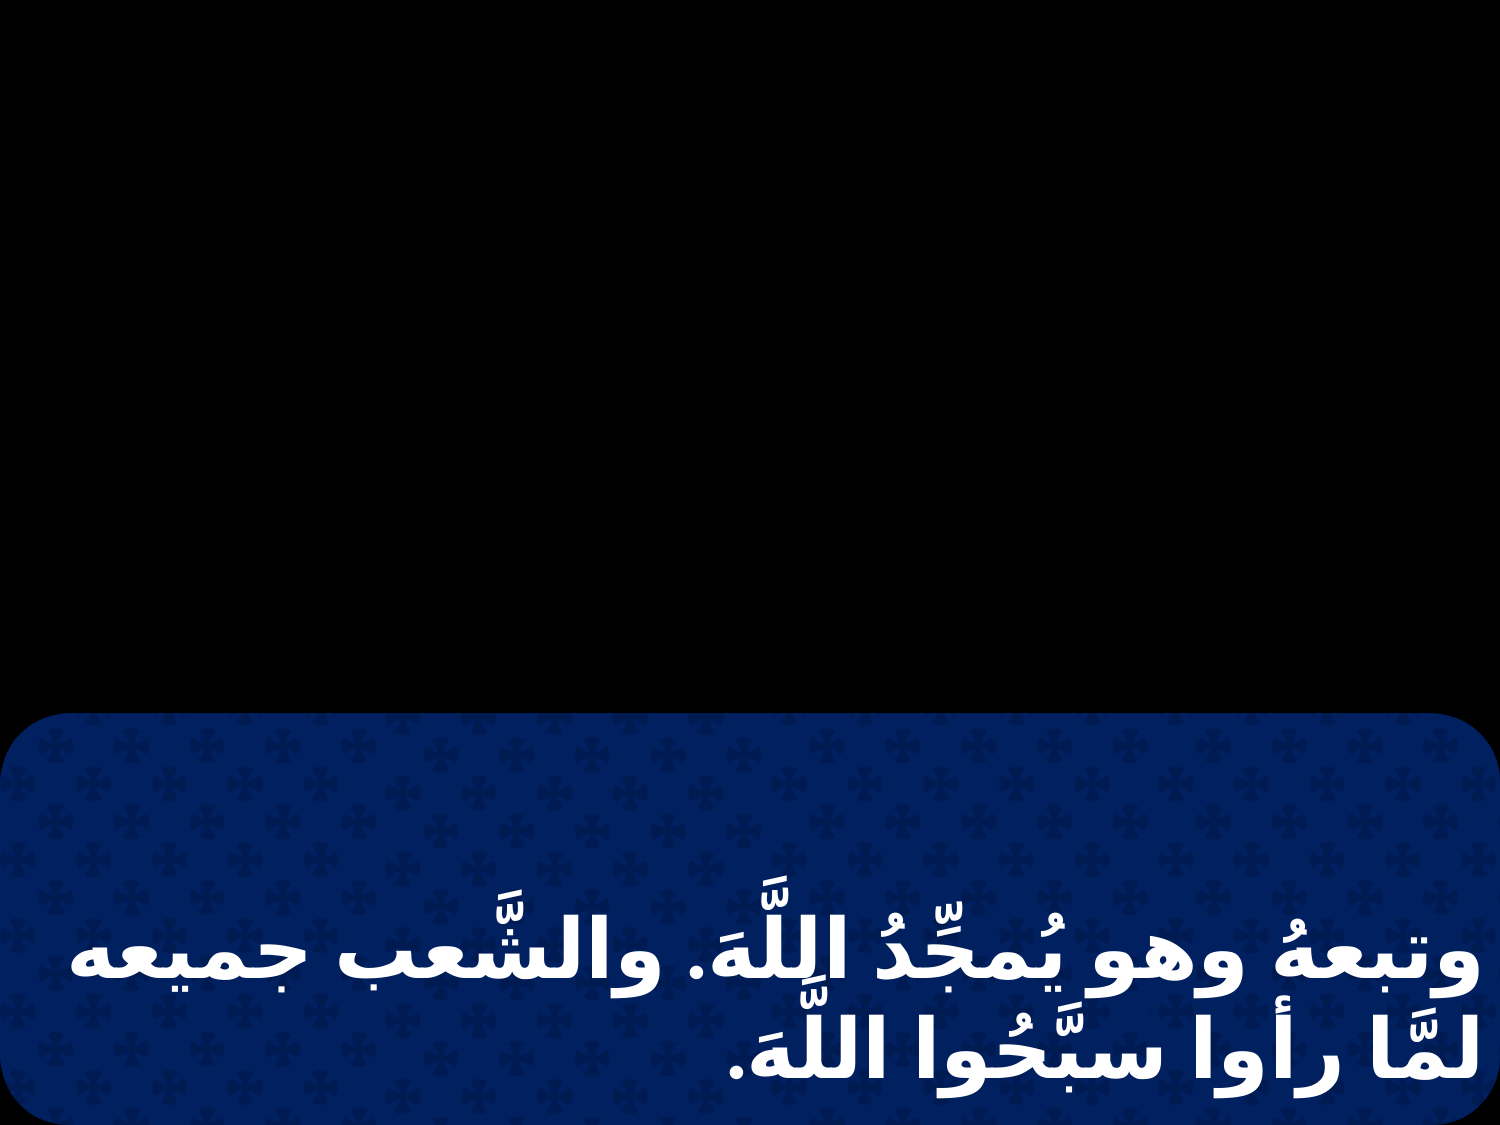

وتبعهُ وهو يُمجِّدُ اللَّهَ. والشَّعب جميعه لمَّا رأوا سبَّحُوا اللَّهَ.